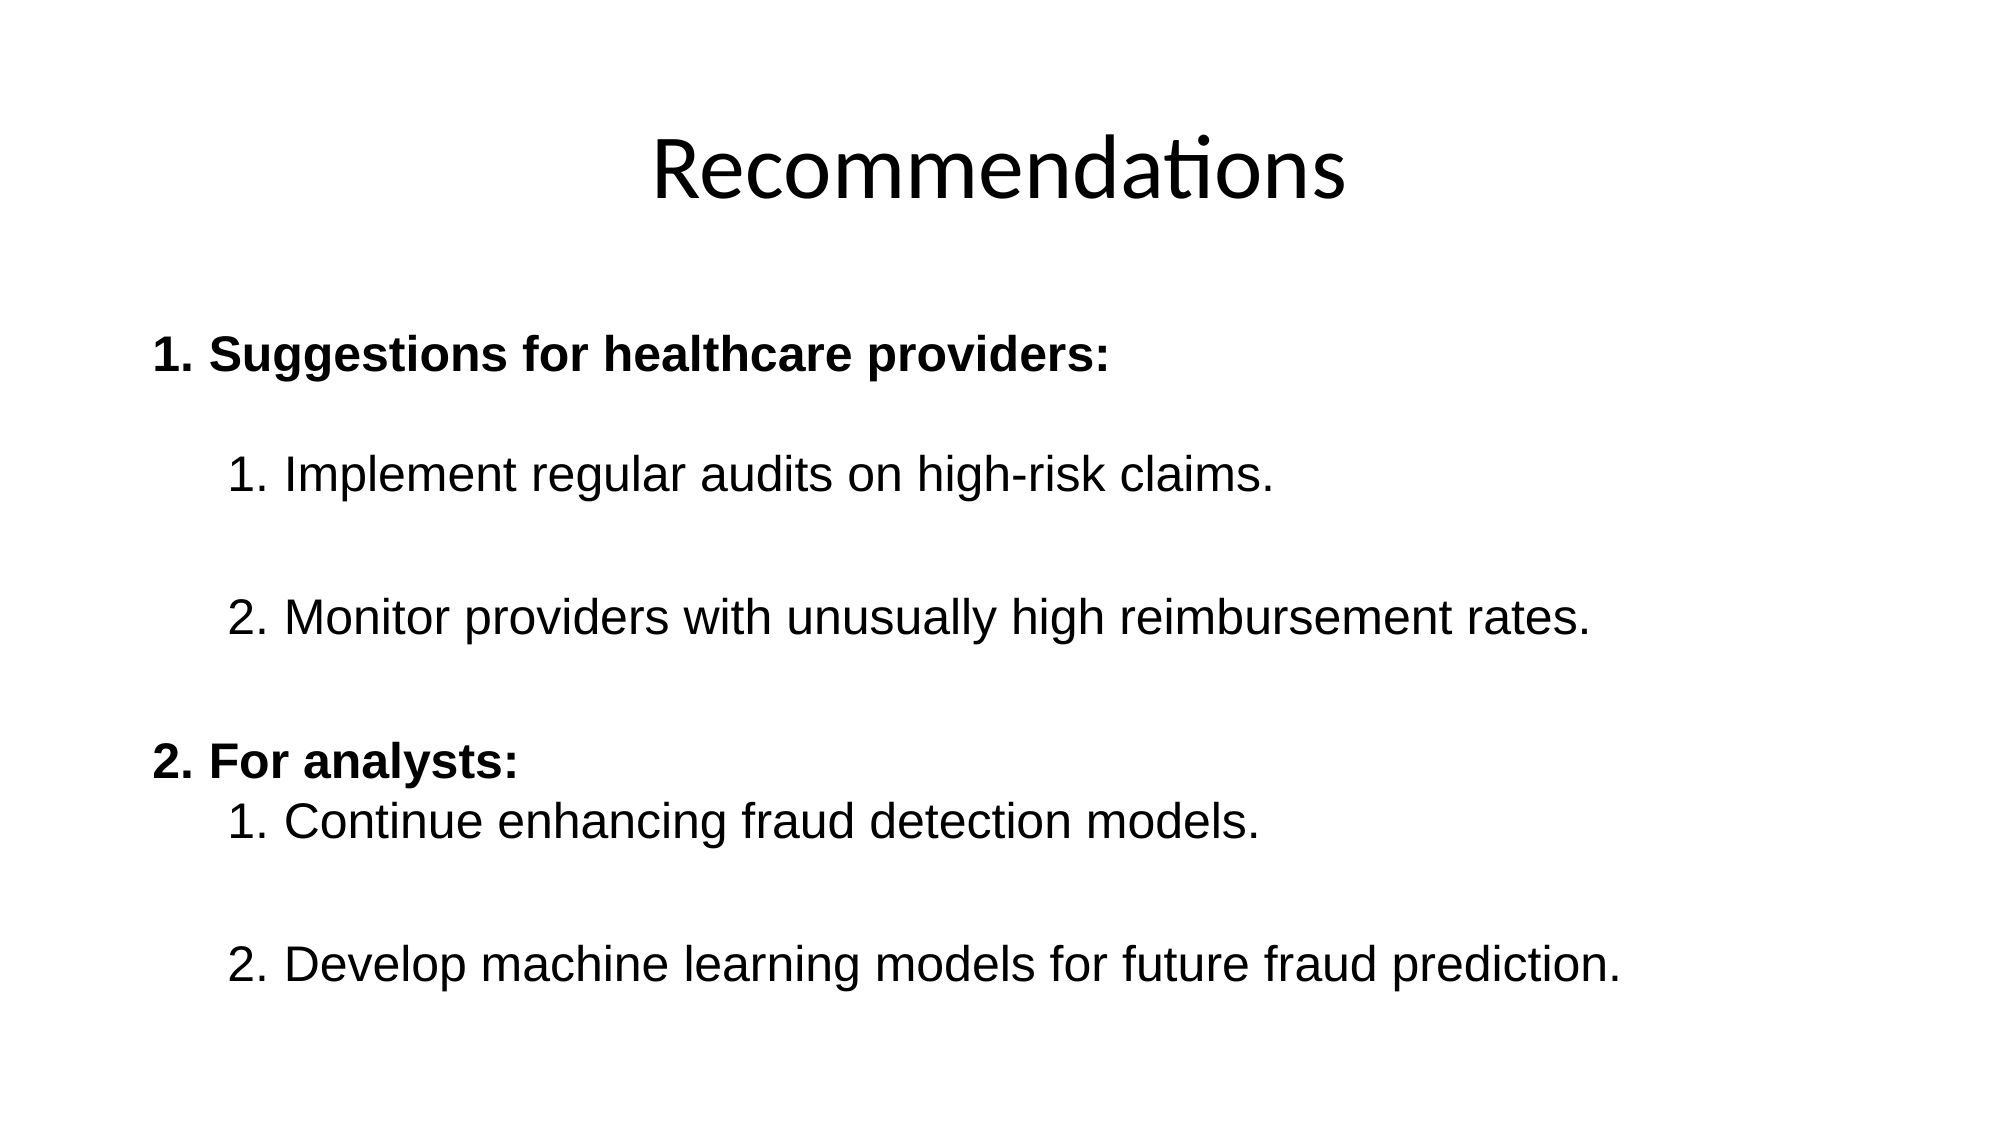

# Recommendations

Suggestions for healthcare providers:

Implement regular audits on high-risk claims.

Monitor providers with unusually high reimbursement rates.

For analysts:
Continue enhancing fraud detection models.

Develop machine learning models for future fraud prediction.